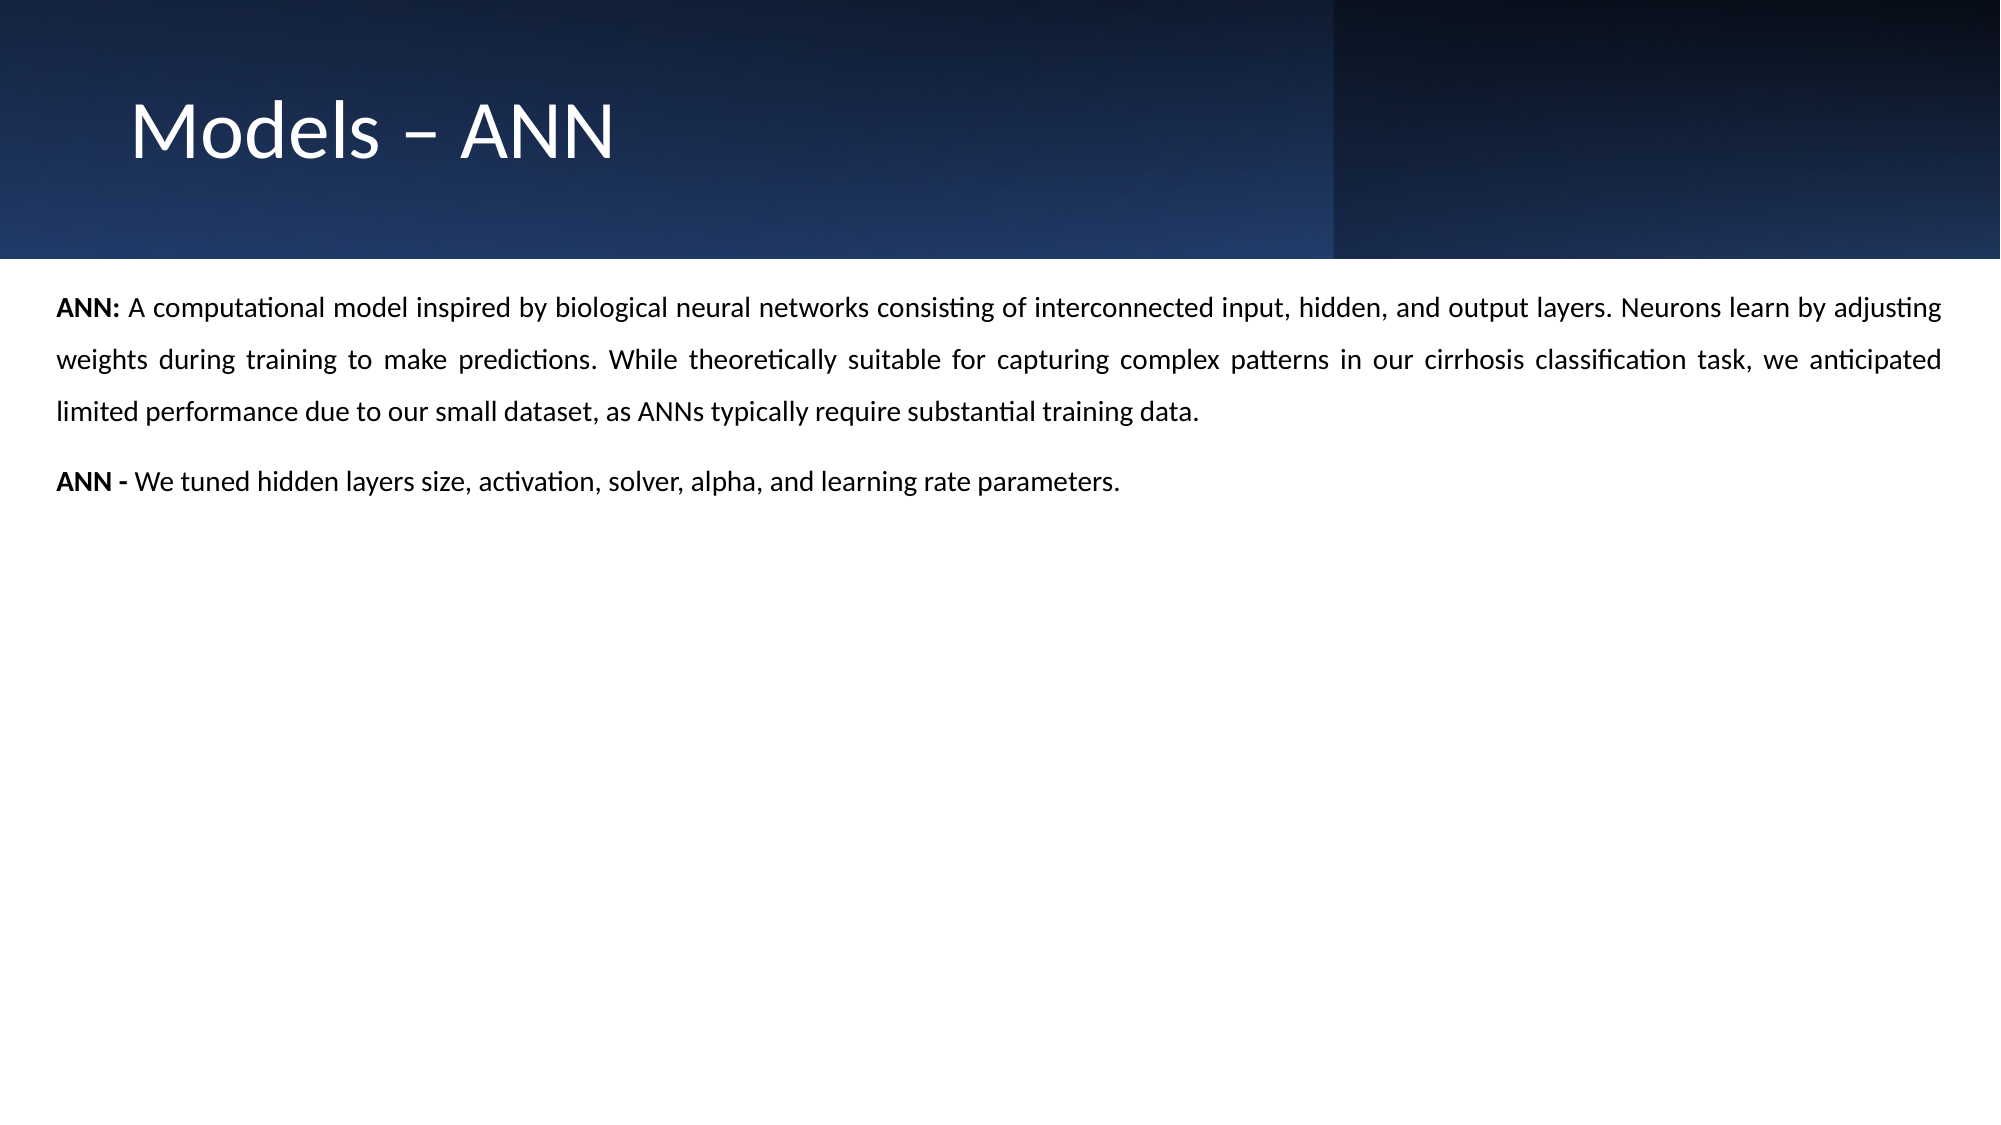

# Models – ANN
ANN: A computational model inspired by biological neural networks consisting of interconnected input, hidden, and output layers. Neurons learn by adjusting weights during training to make predictions. While theoretically suitable for capturing complex patterns in our cirrhosis classification task, we anticipated limited performance due to our small dataset, as ANNs typically require substantial training data.
ANN - We tuned hidden layers size, activation, solver, alpha, and learning rate parameters.